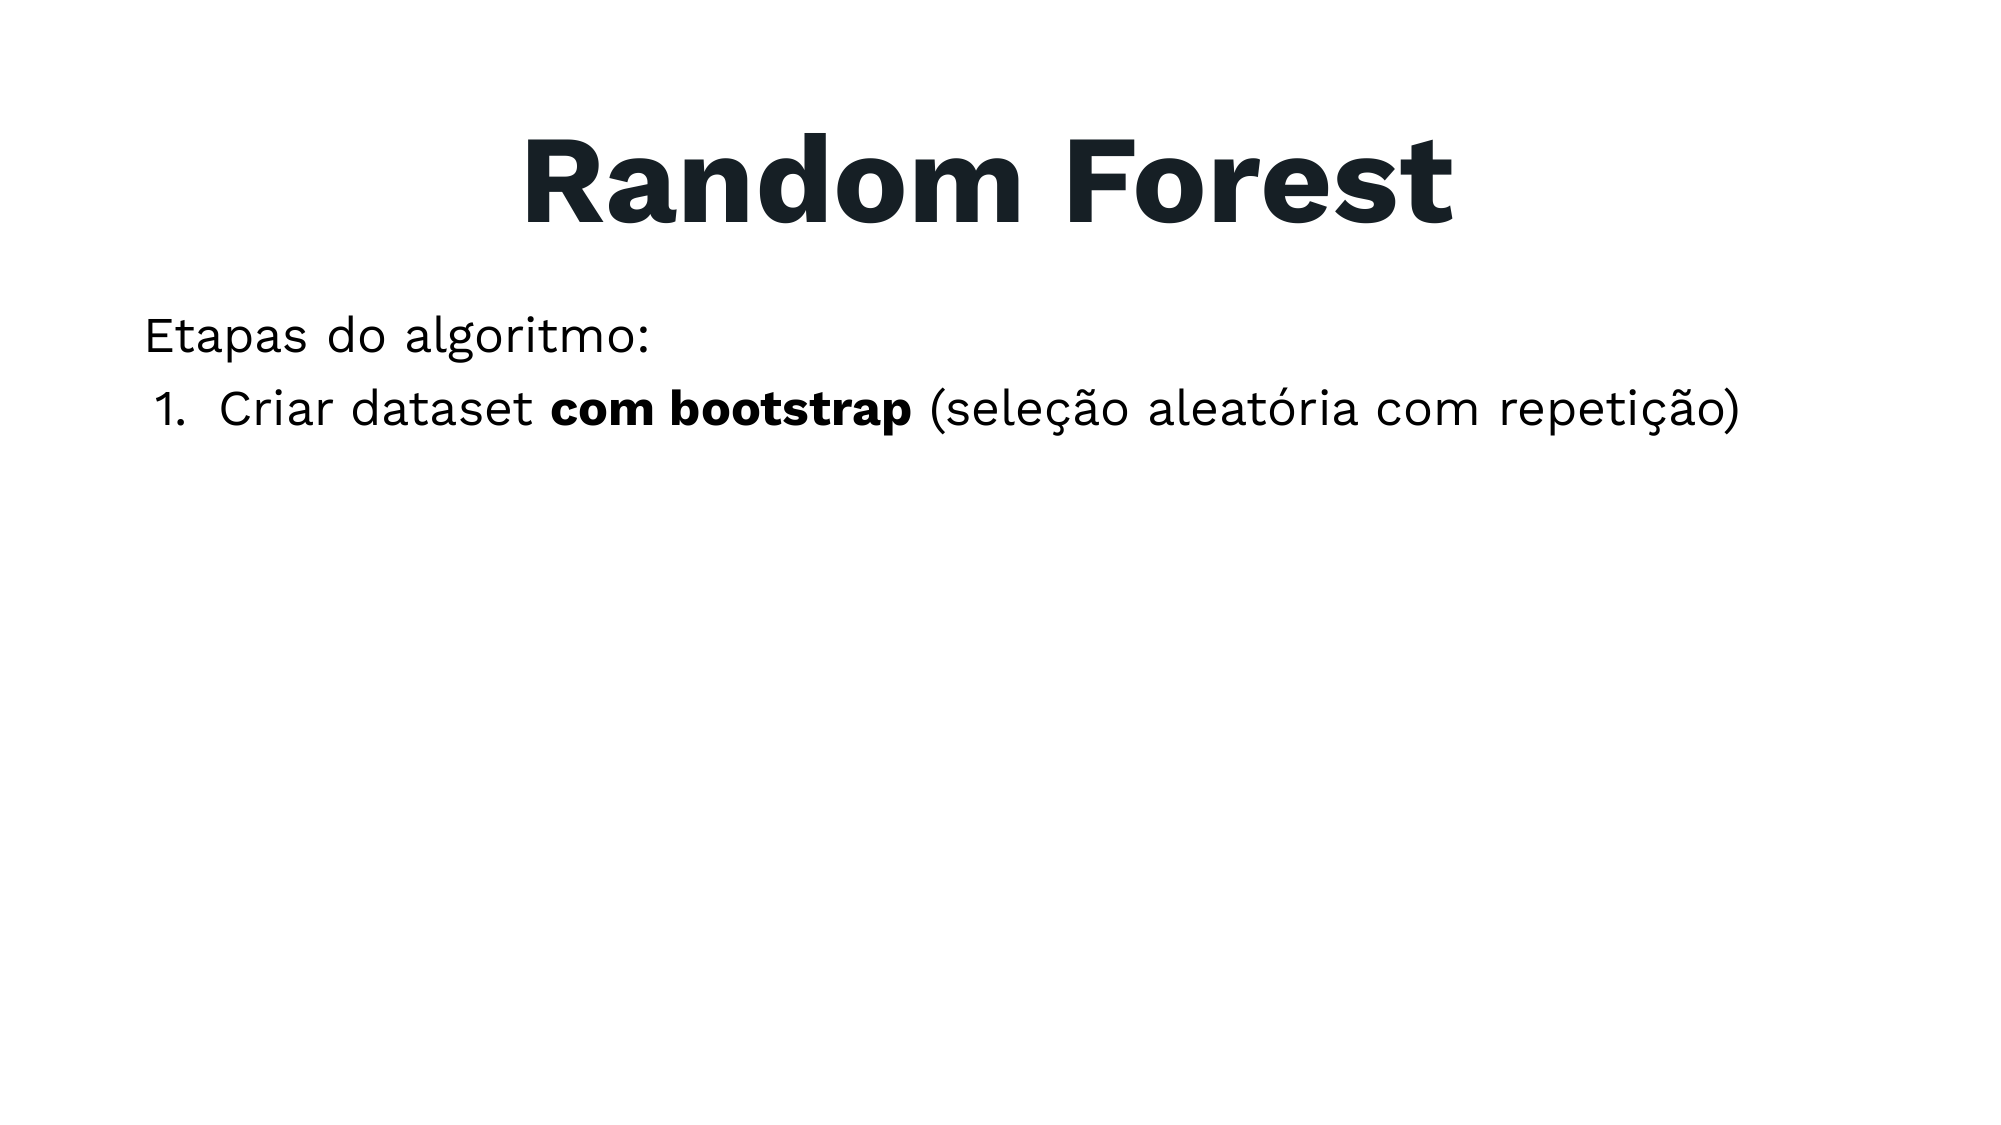

# Random Forest
Etapas do algoritmo:
Criar dataset com bootstrap (seleção aleatória com repetição)